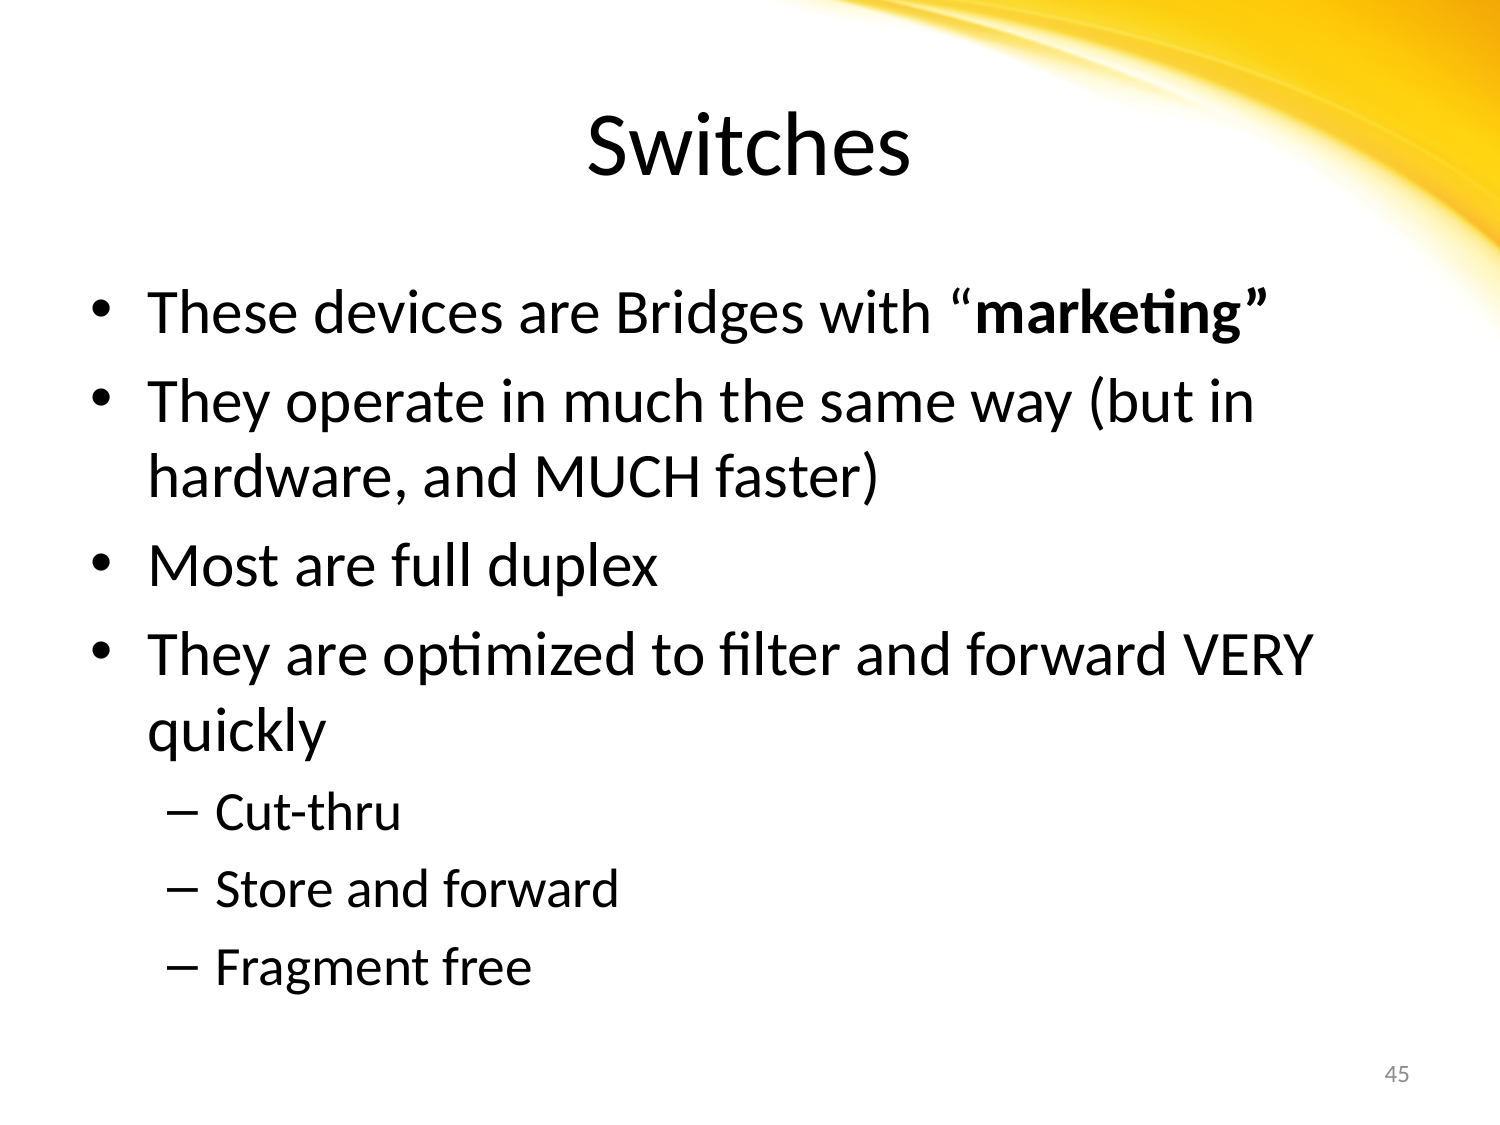

# Switches
These devices are Bridges with “marketing”
They operate in much the same way (but in hardware, and MUCH faster)
Most are full duplex
They are optimized to filter and forward VERY quickly
Cut-thru
Store and forward
Fragment free
45